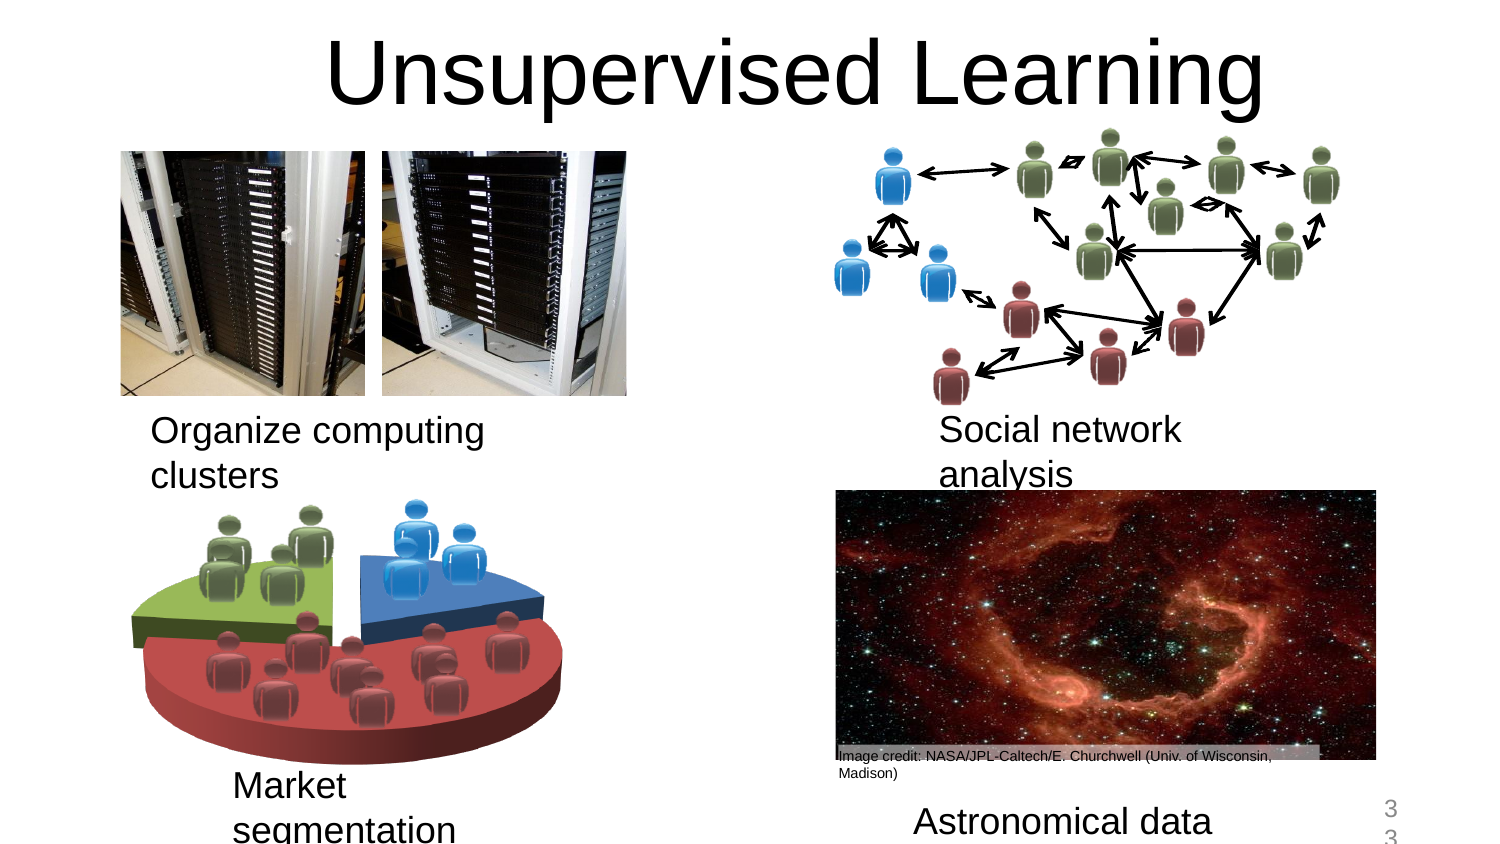

# Unsupervised Learning

Social network analysis
Organize computing clusters

Market segmentation
Slide credit: Andrew Ng
Image credit: NASA/JPL-Caltech/E. Churchwell (Univ. of Wisconsin, Madison)

Astronomical data analysis
33